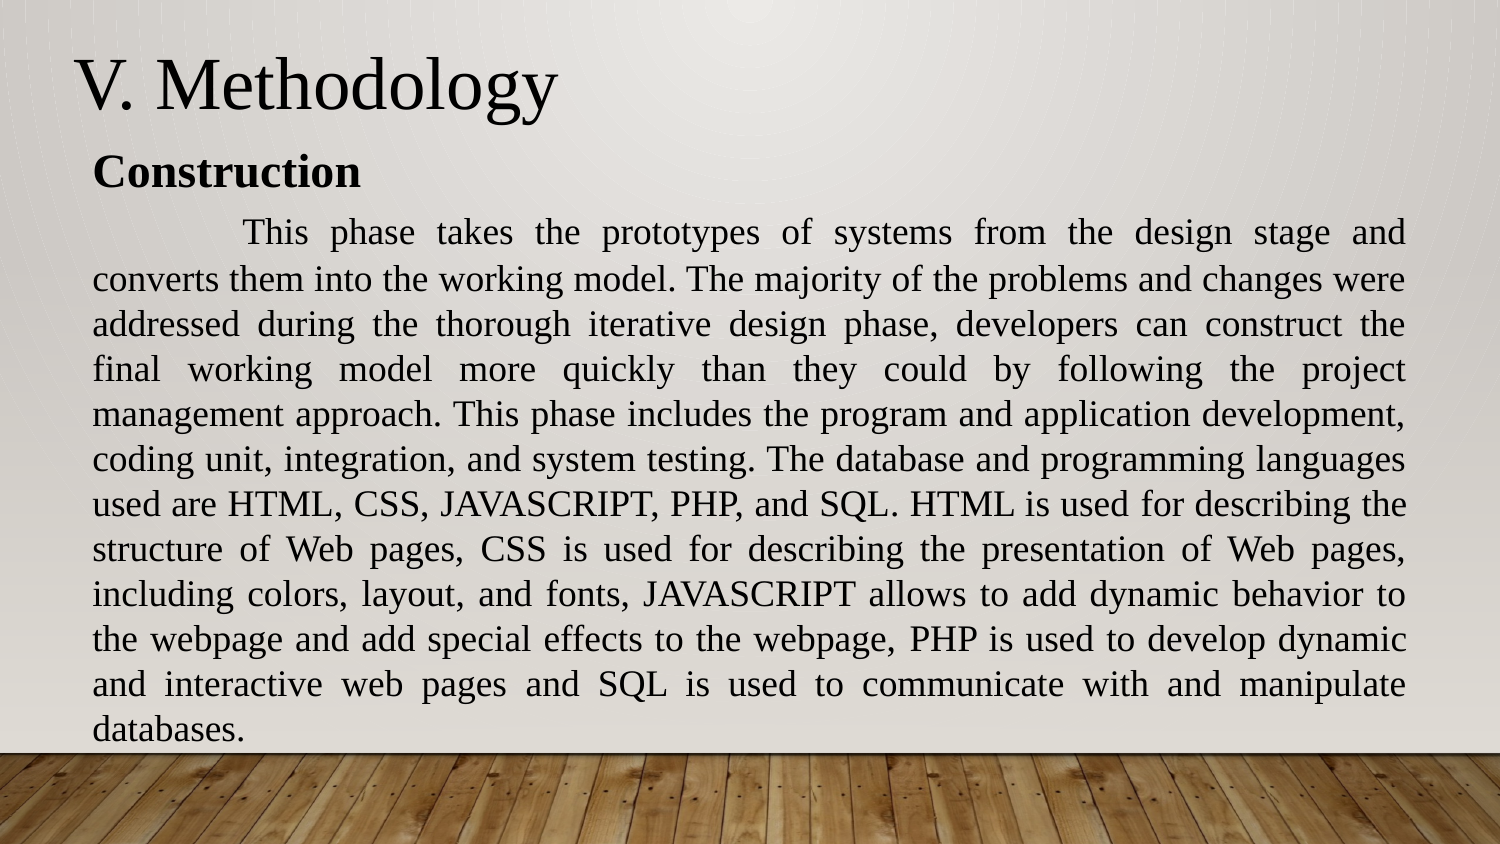

V. Methodology
Construction
	This phase takes the prototypes of systems from the design stage and converts them into the working model. The majority of the problems and changes were addressed during the thorough iterative design phase, developers can construct the final working model more quickly than they could by following the project management approach. This phase includes the program and application development, coding unit, integration, and system testing. The database and programming languages used are HTML, CSS, JAVASCRIPT, PHP, and SQL. HTML is used for describing the structure of Web pages, CSS is used for describing the presentation of Web pages, including colors, layout, and fonts, JAVASCRIPT allows to add dynamic behavior to the webpage and add special effects to the webpage, PHP is used to develop dynamic and interactive web pages and SQL is used to communicate with and manipulate databases.